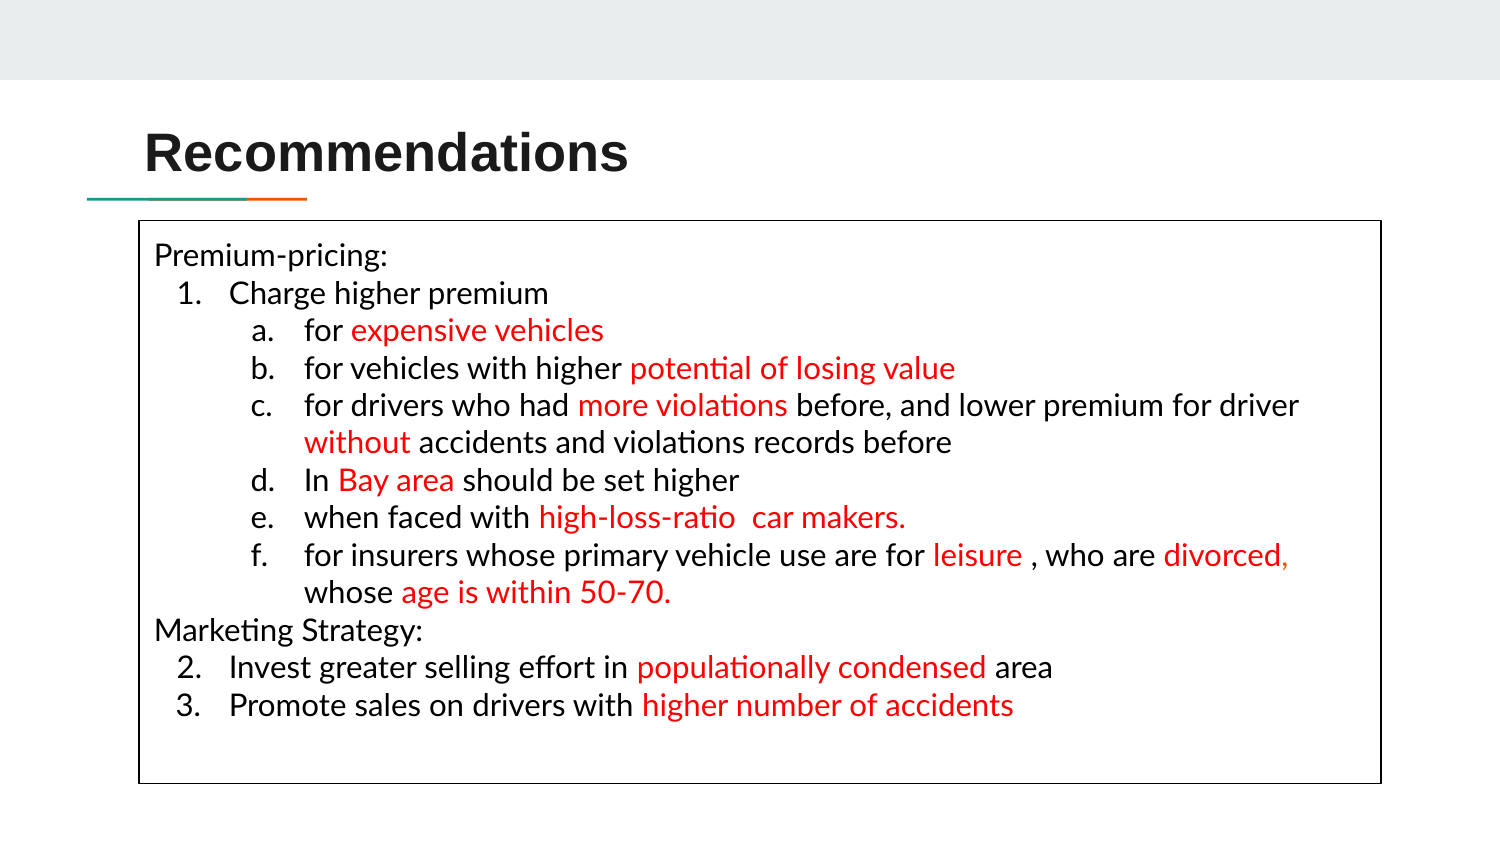

# Recommendations
Premium-pricing:
Charge higher premium
for expensive vehicles
for vehicles with higher potential of losing value
for drivers who had more violations before, and lower premium for driver without accidents and violations records before
In Bay area should be set higher
when faced with high-loss-ratio  car makers.
for insurers whose primary vehicle use are for leisure , who are divorced, whose age is within 50-70.
Marketing Strategy:
Invest greater selling effort in populationally condensed area
Promote sales on drivers with higher number of accidents